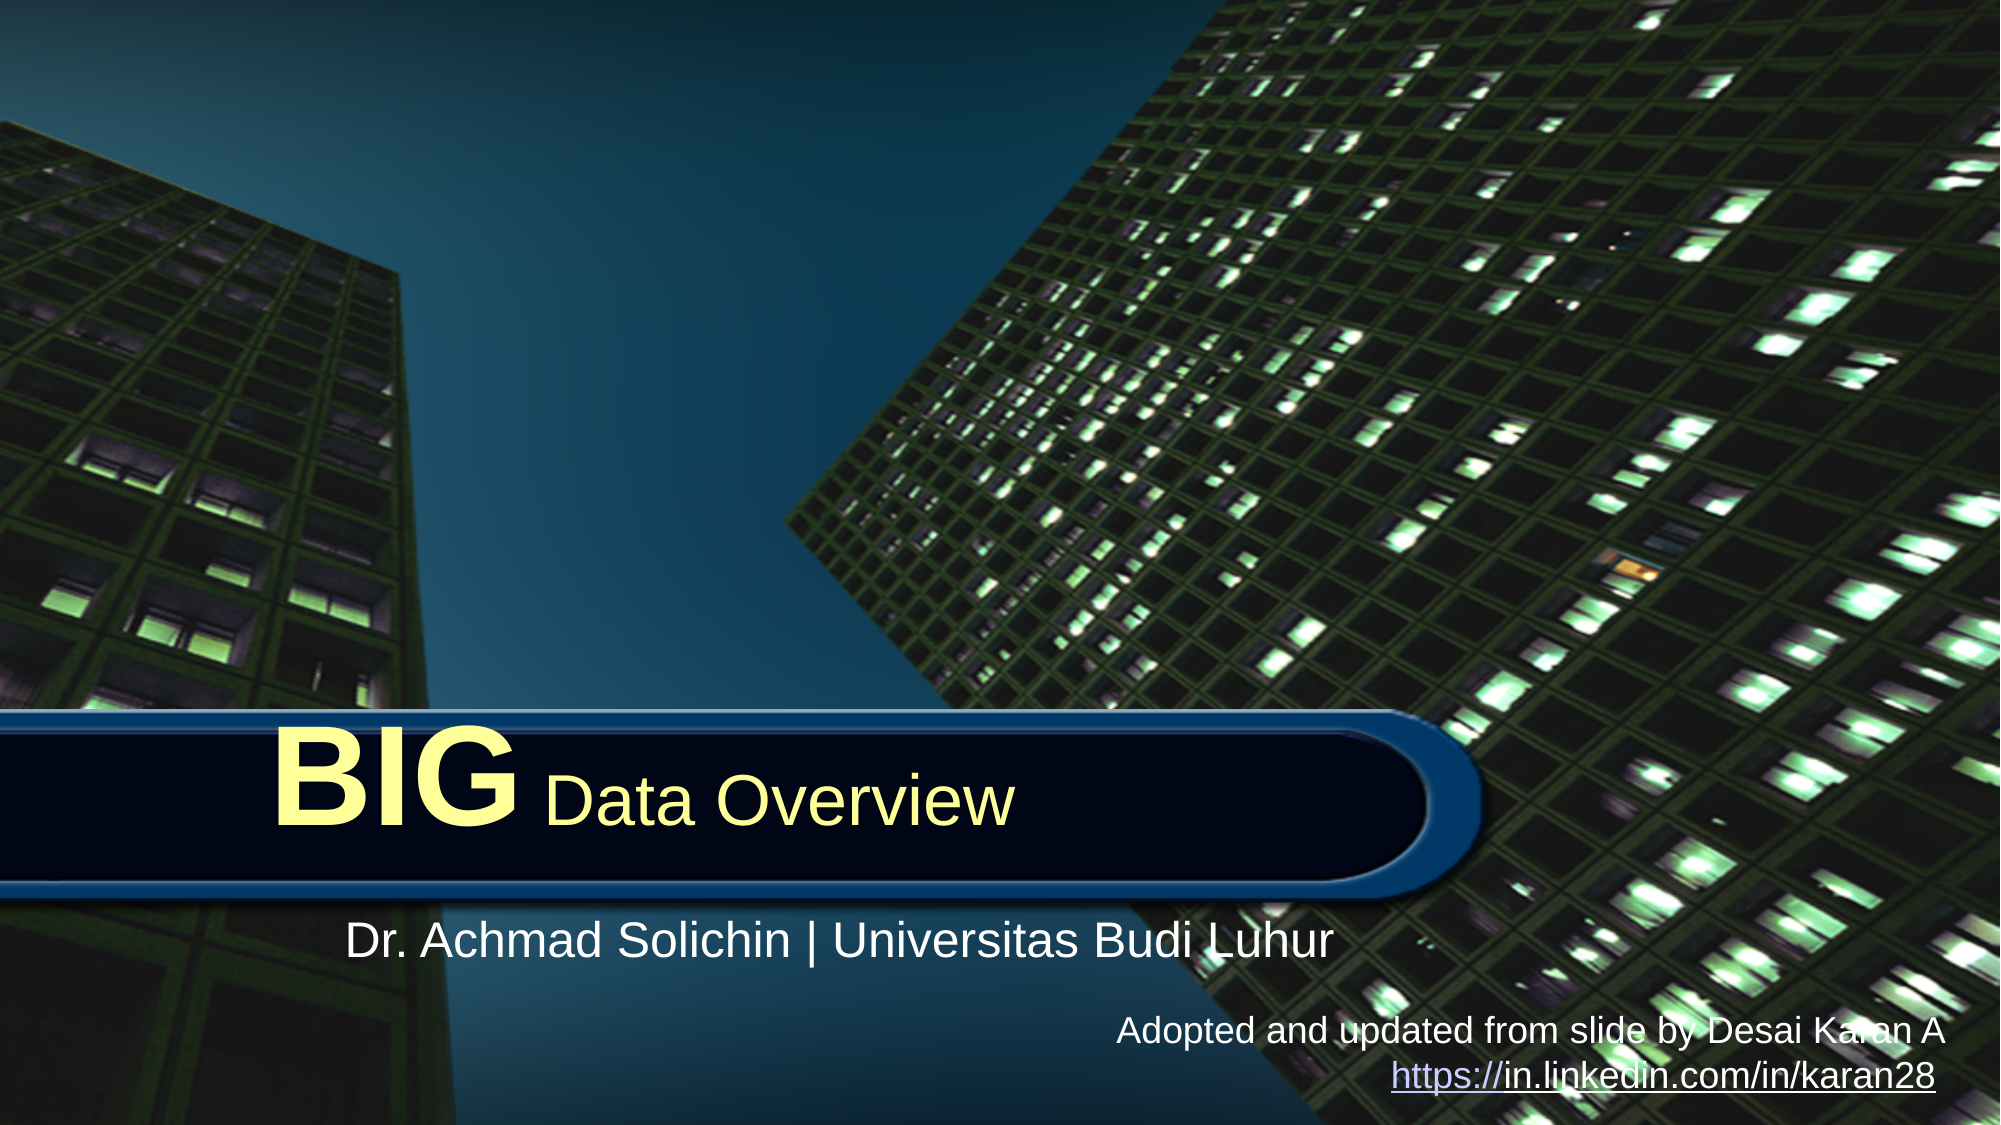

# BIG Data Overview
Dr. Achmad Solichin | Universitas Budi Luhur
Adopted and updated from slide by Desai Karan A
https://in.linkedin.com/in/karan28